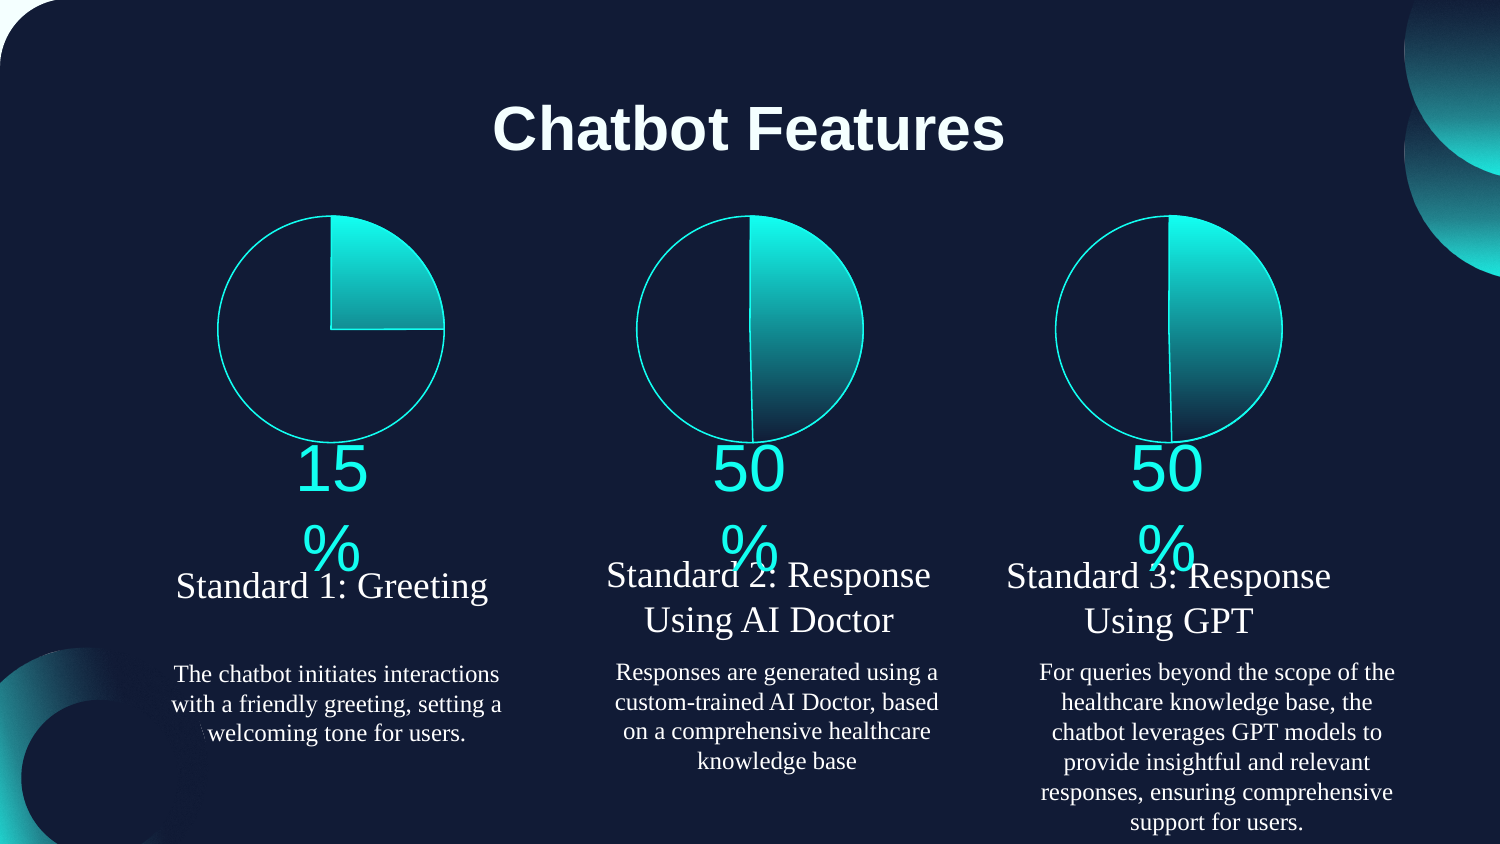

# Chatbot Features

15%
50%
50%
Standard 1: Greeting
Standard 2: Response Using AI Doctor
Standard 3: Response Using GPT
Responses are generated using a custom-trained AI Doctor, based on a comprehensive healthcare knowledge base
For queries beyond the scope of the healthcare knowledge base, the chatbot leverages GPT models to provide insightful and relevant responses, ensuring comprehensive support for users.
The chatbot initiates interactions with a friendly greeting, setting a welcoming tone for users.